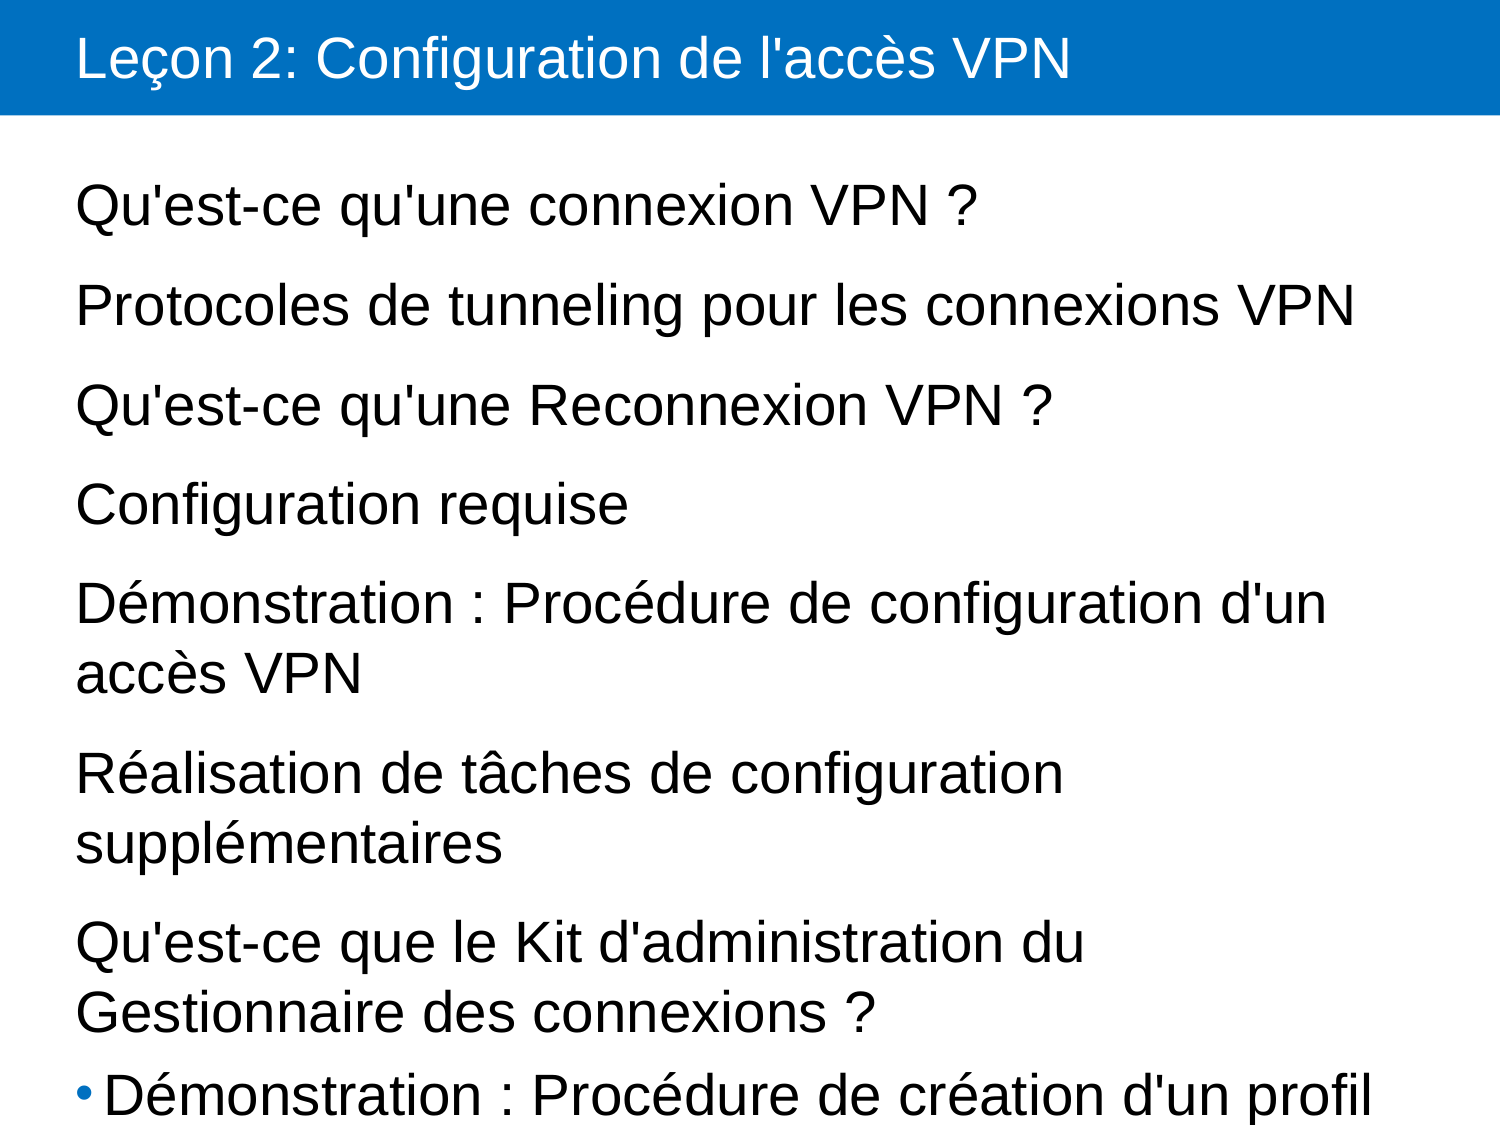

# Leçon 2: Configuration de l'accès VPN
Qu'est-ce qu'une connexion VPN ?
Protocoles de tunneling pour les connexions VPN
Qu'est-ce qu'une Reconnexion VPN ?
Configuration requise
Démonstration : Procédure de configuration d'un accès VPN
Réalisation de tâches de configuration supplémentaires
Qu'est-ce que le Kit d'administration du Gestionnaire des connexions ?
Démonstration : Procédure de création d'un profil de connexion